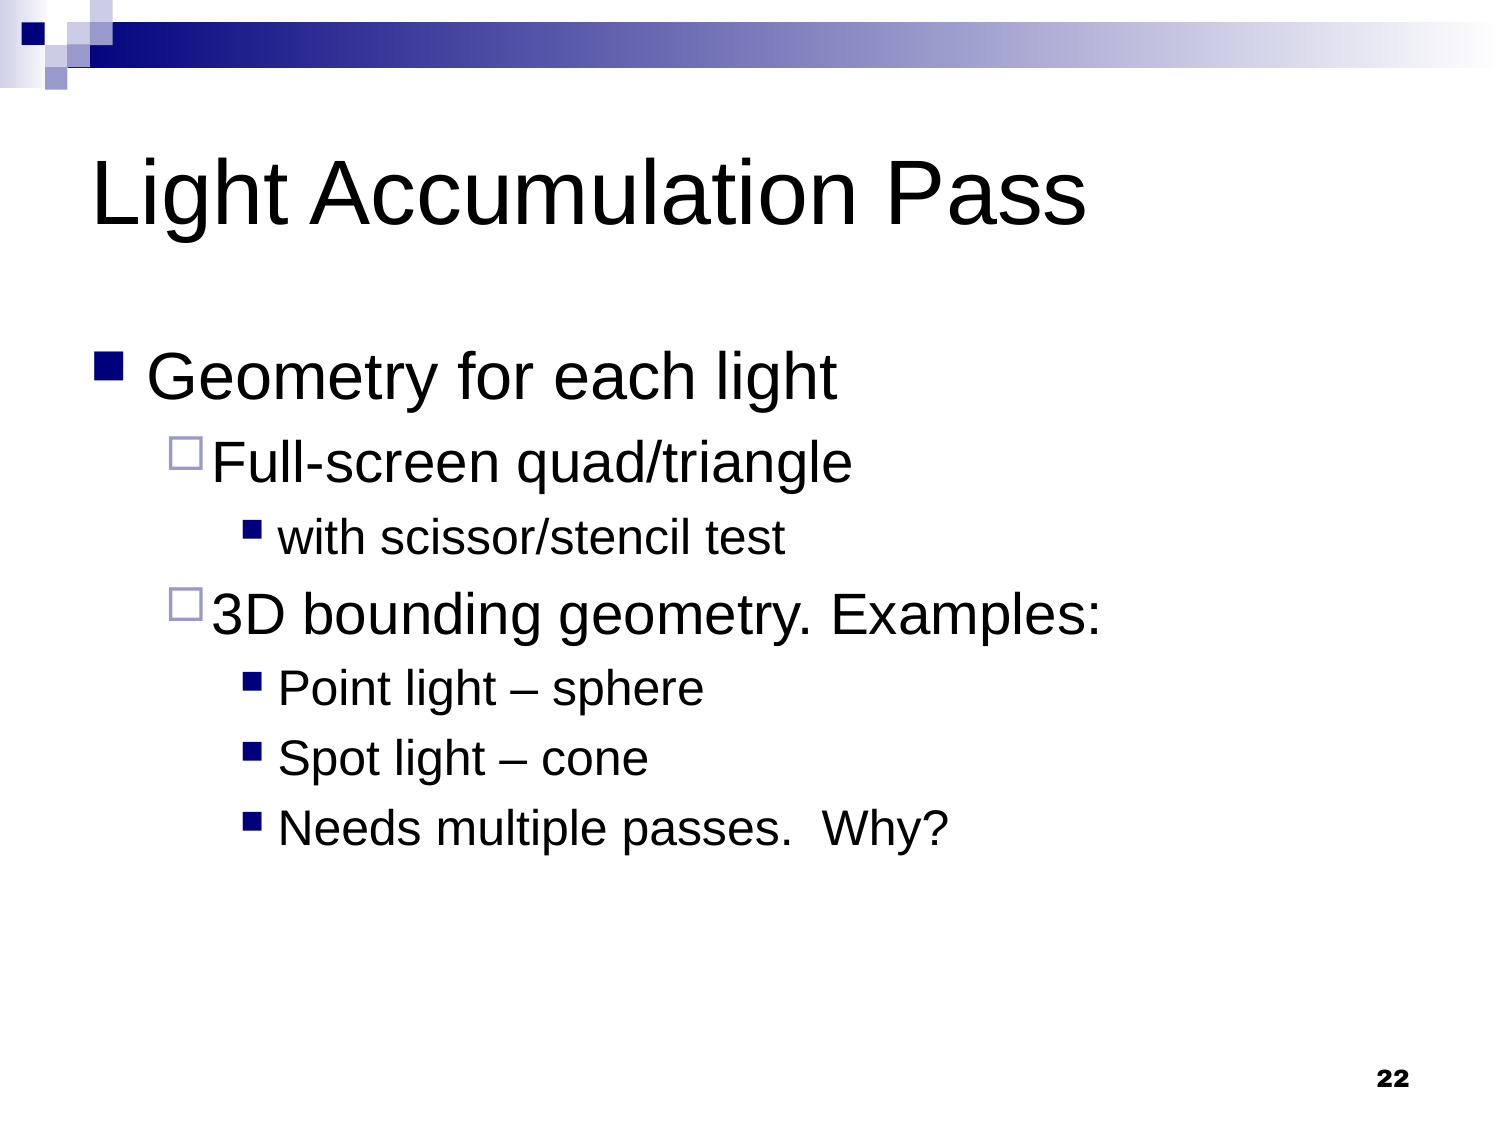

# Light Accumulation Pass
Geometry for each light
Full-screen quad/triangle
with scissor/stencil test
3D bounding geometry. Examples:
Point light – sphere
Spot light – cone
Needs multiple passes.  Why?
22